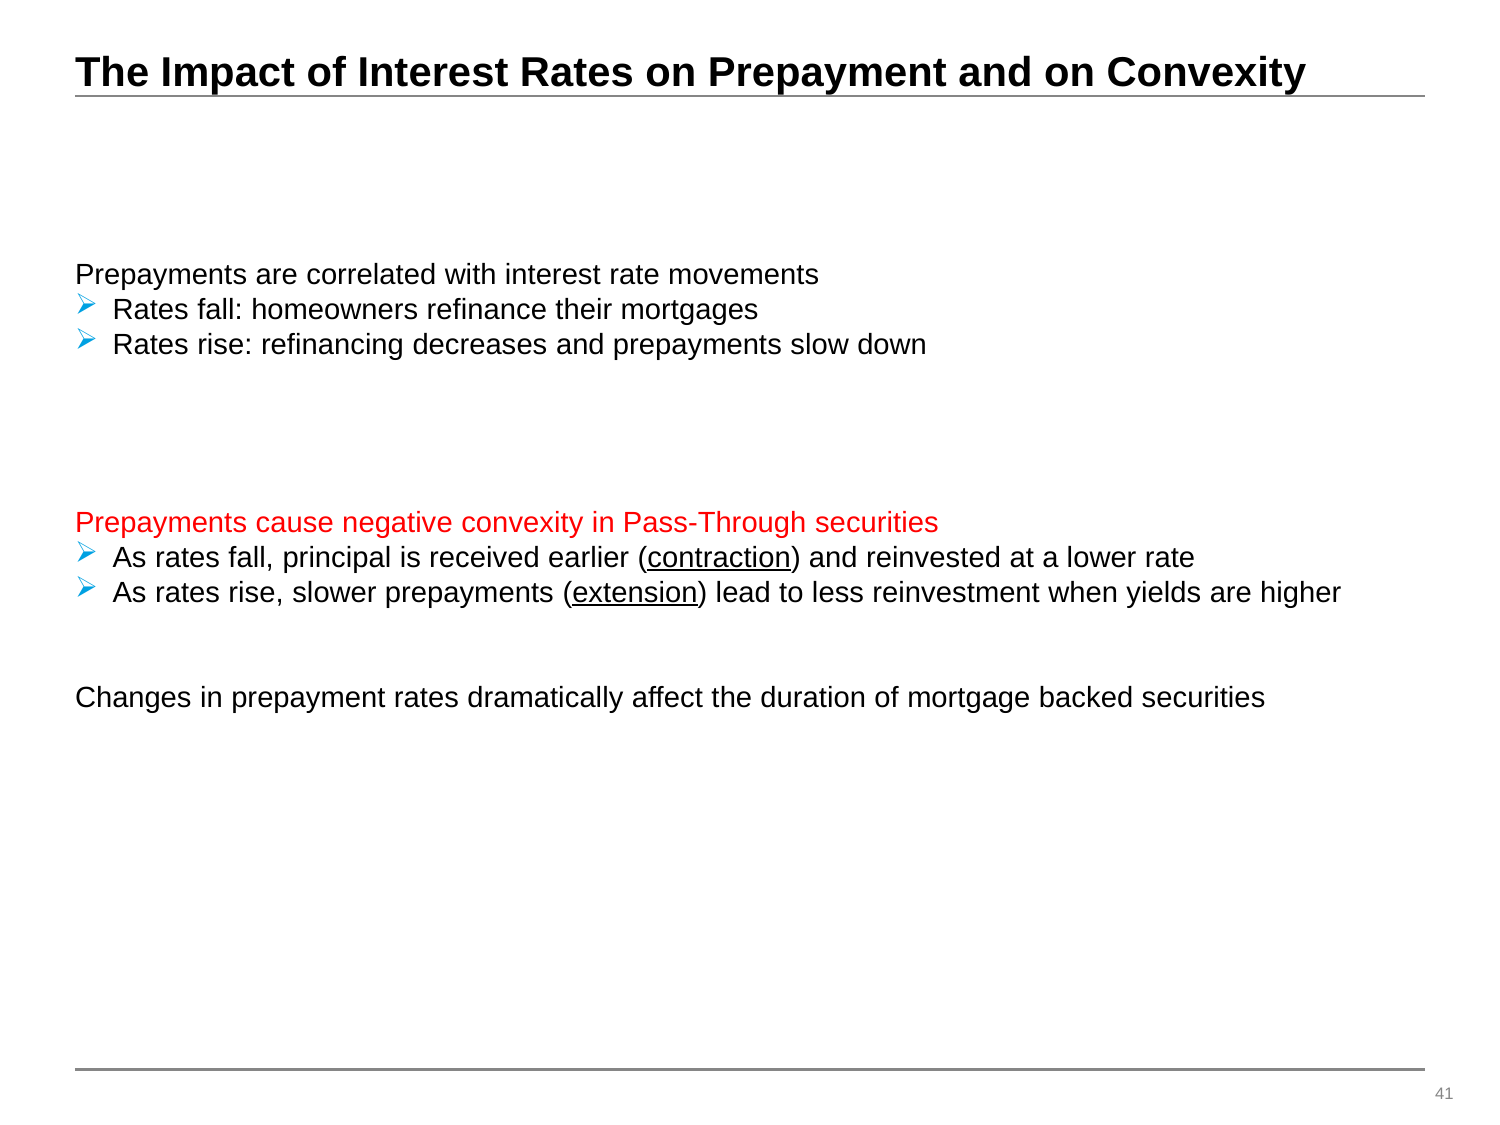

# The Impact of Interest Rates on Prepayment and on Convexity
Prepayments are correlated with interest rate movements
Rates fall: homeowners refinance their mortgages
Rates rise: refinancing decreases and prepayments slow down

Prepayments cause negative convexity in Pass-Through securities
As rates fall, principal is received earlier (contraction) and reinvested at a lower rate
As rates rise, slower prepayments (extension) lead to less reinvestment when yields are higher

Changes in prepayment rates dramatically affect the duration of mortgage backed securities